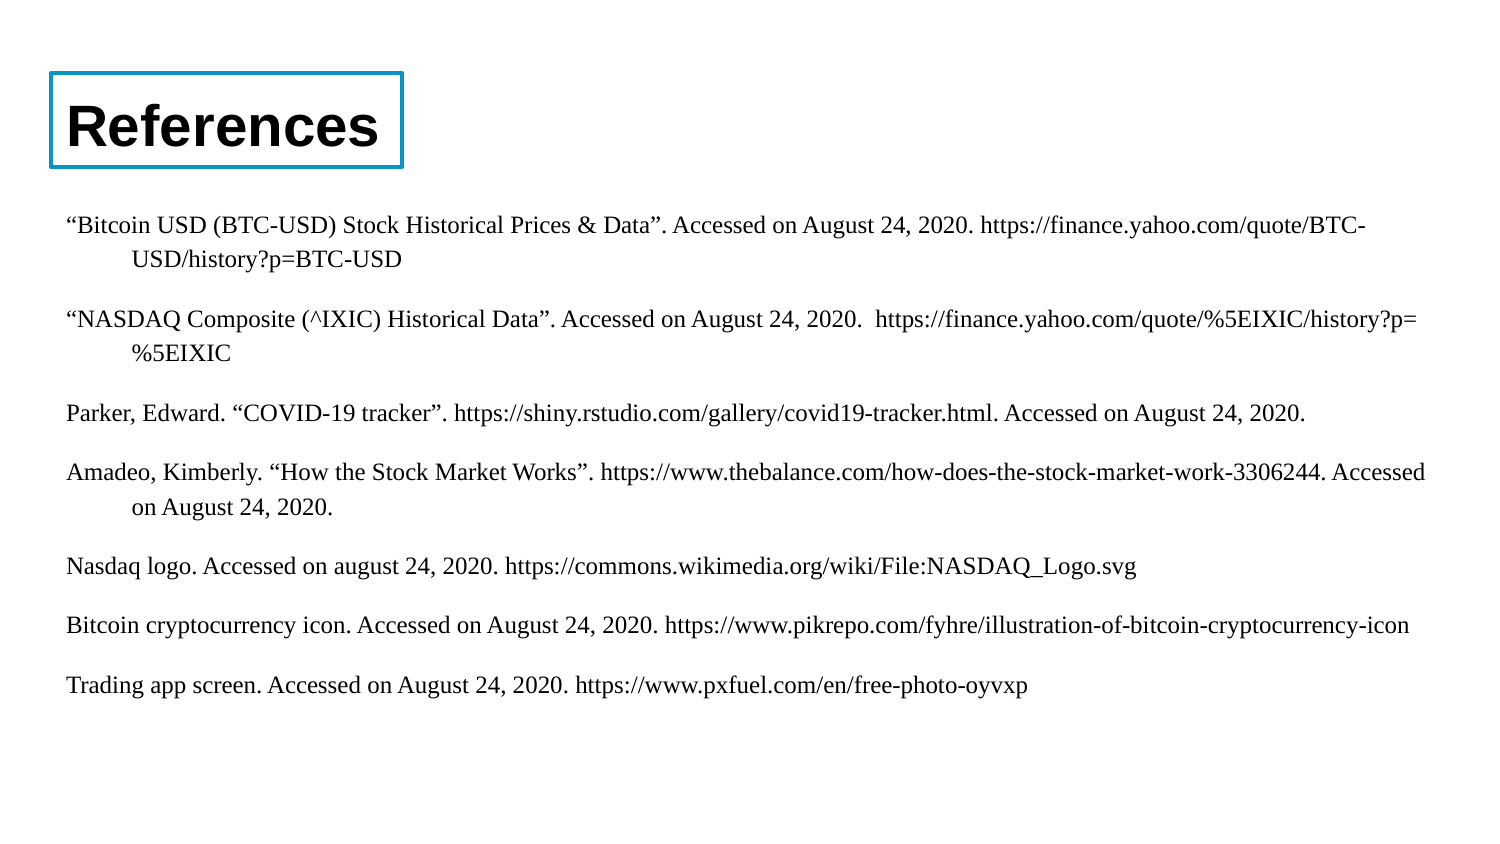

# References
“Bitcoin USD (BTC-USD) Stock Historical Prices & Data”. Accessed on August 24, 2020. https://finance.yahoo.com/quote/BTC-USD/history?p=BTC-USD
“NASDAQ Composite (^IXIC) Historical Data”. Accessed on August 24, 2020.  https://finance.yahoo.com/quote/%5EIXIC/history?p=%5EIXIC
Parker, Edward. “COVID-19 tracker”. https://shiny.rstudio.com/gallery/covid19-tracker.html. Accessed on August 24, 2020.
Amadeo, Kimberly. “How the Stock Market Works”. https://www.thebalance.com/how-does-the-stock-market-work-3306244. Accessed on August 24, 2020.
Nasdaq logo. Accessed on august 24, 2020. https://commons.wikimedia.org/wiki/File:NASDAQ_Logo.svg
Bitcoin cryptocurrency icon. Accessed on August 24, 2020. https://www.pikrepo.com/fyhre/illustration-of-bitcoin-cryptocurrency-icon
Trading app screen. Accessed on August 24, 2020. https://www.pxfuel.com/en/free-photo-oyvxp